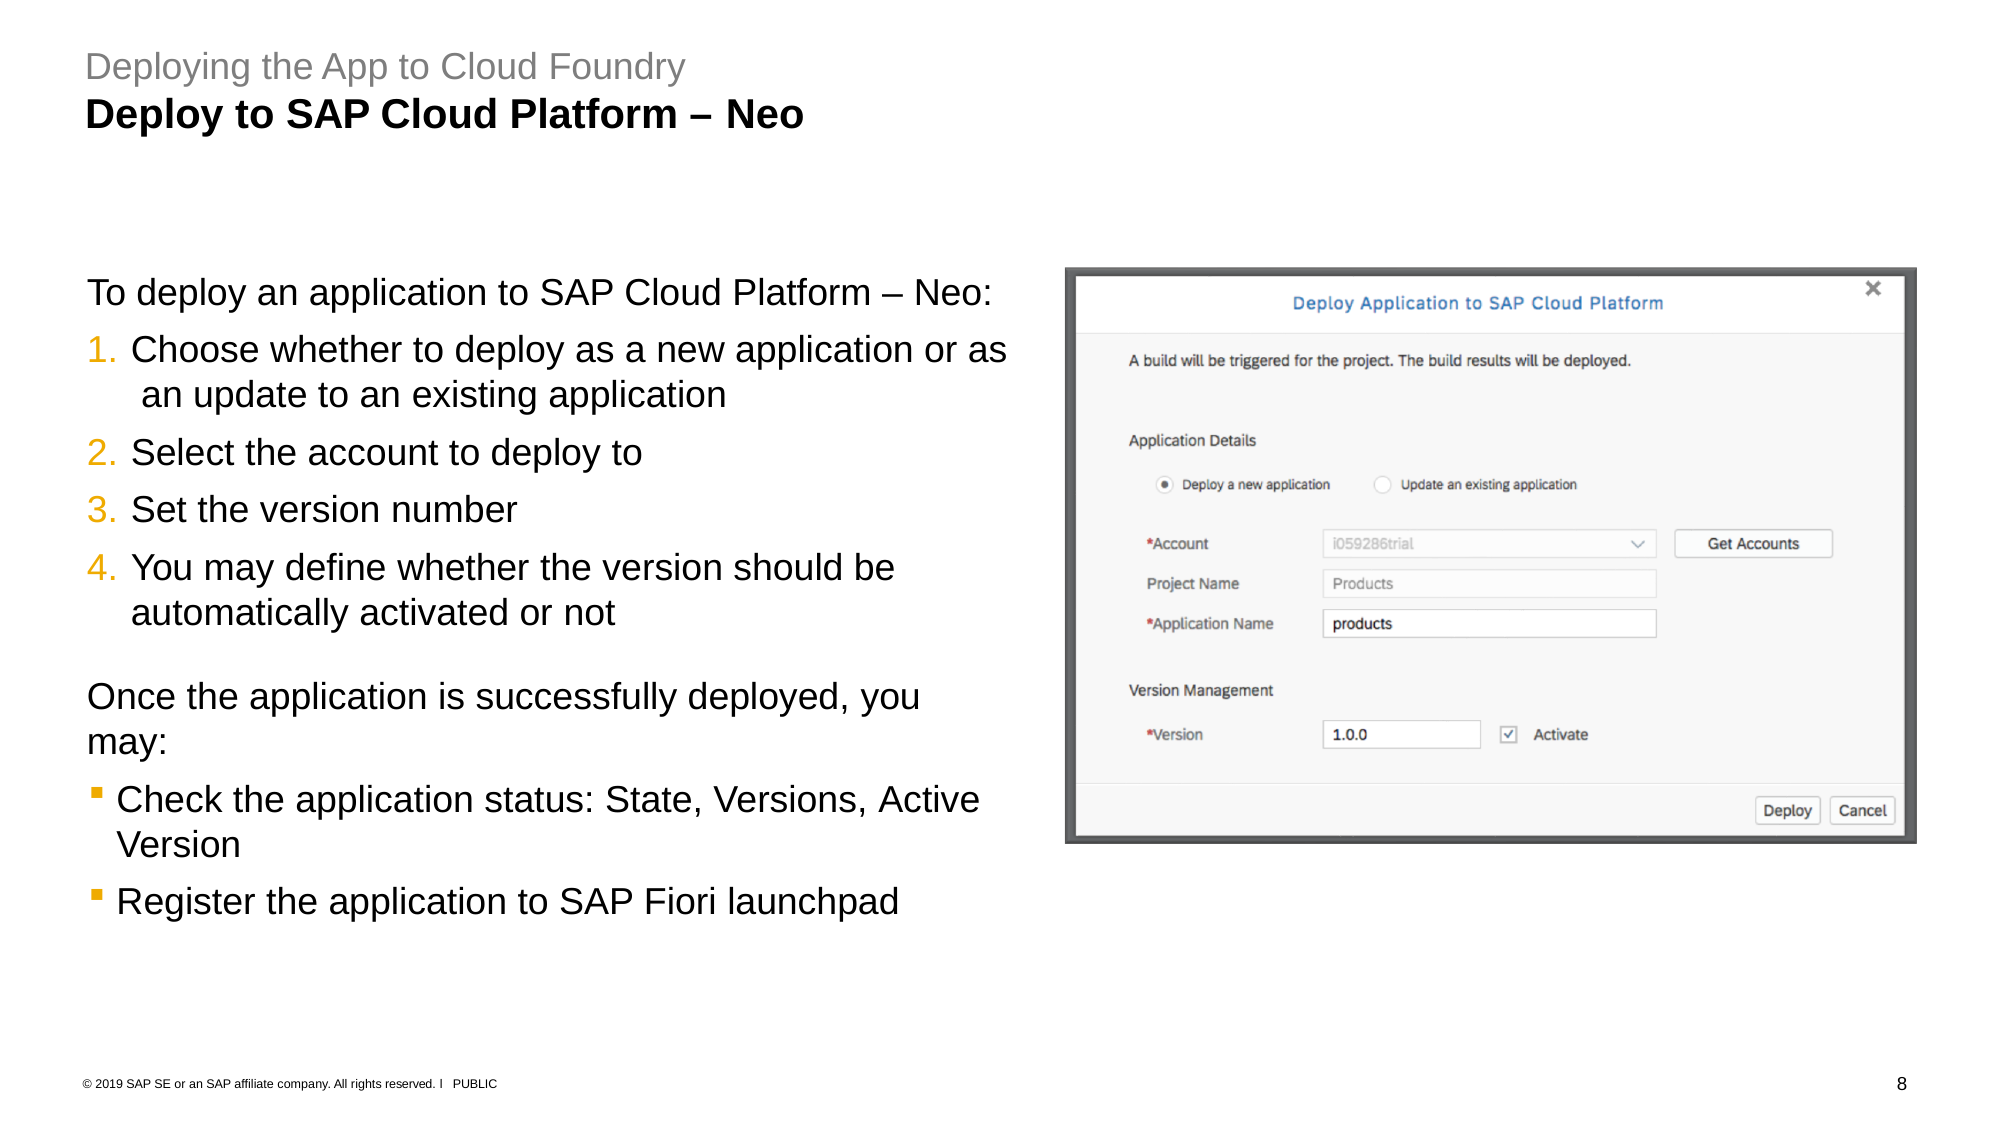

Deploying the App to Cloud Foundry
# Deploy to SAP Cloud Platform – Neo
To deploy an application to SAP Cloud Platform – Neo:
Choose whether to deploy as a new application or as  an update to an existing application
Select the account to deploy to
Set the version number
You may define whether the version should be
automatically activated or not

Once the application is successfully deployed, you may:
Check the application status: State, Versions, Active
Version
Register the application to SAP Fiori launchpad

8
© 2019 SAP SE or an SAP affiliate company. All rights reserved. ǀ PUBLIC